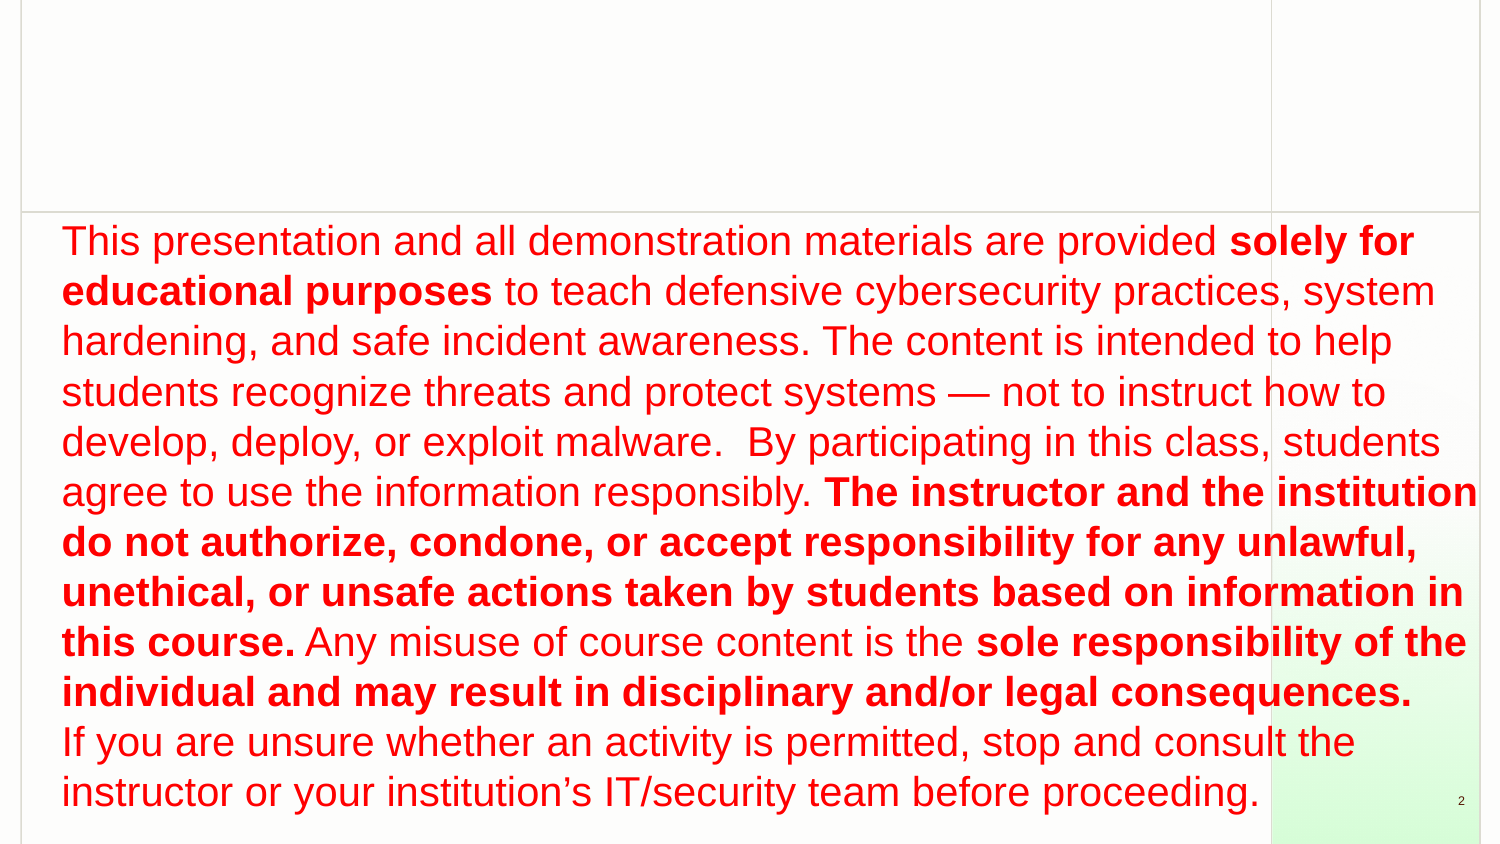

# This presentation and all demonstration materials are provided solely for educational purposes to teach defensive cybersecurity practices, system hardening, and safe incident awareness. The content is intended to help students recognize threats and protect systems — not to instruct how to develop, deploy, or exploit malware.  By participating in this class, students agree to use the information responsibly. The instructor and the institution do not authorize, condone, or accept responsibility for any unlawful, unethical, or unsafe actions taken by students based on information in this course. Any misuse of course content is the sole responsibility of the individual and may result in disciplinary and/or legal consequences.
If you are unsure whether an activity is permitted, stop and consult the instructor or your institution’s IT/security team before proceeding.
2